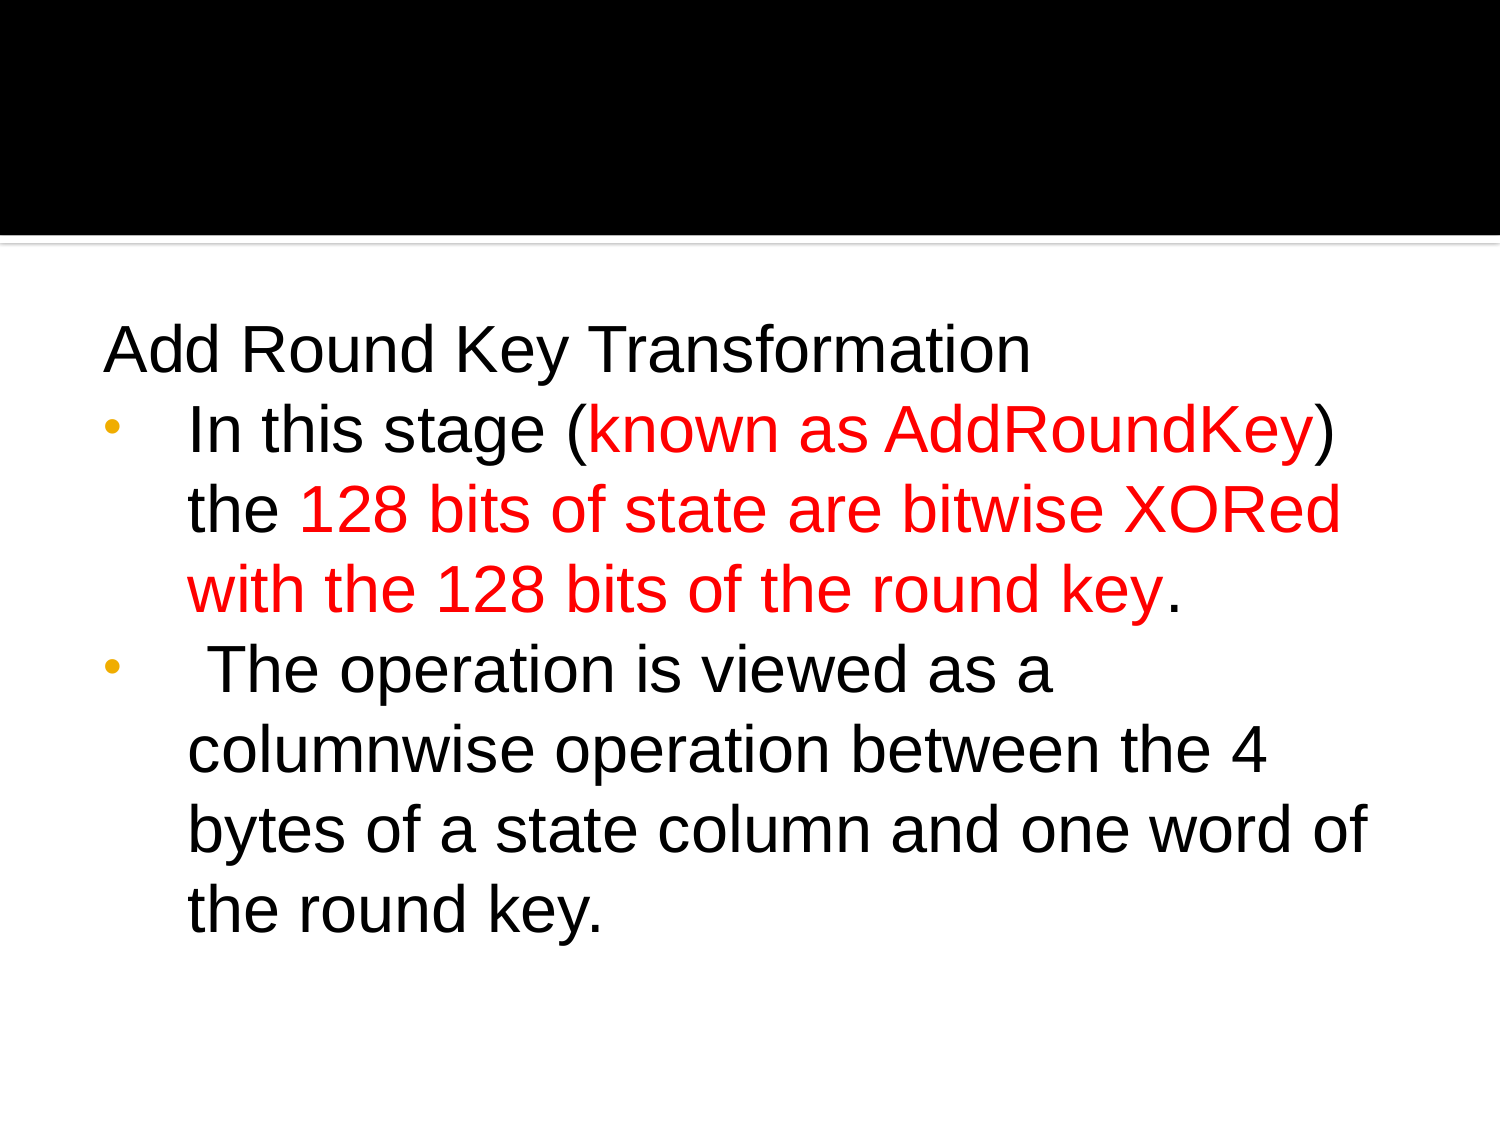

#
Add Round Key Transformation
In this stage (known as AddRoundKey) the 128 bits of state are bitwise XORed with the 128 bits of the round key.
 The operation is viewed as a columnwise operation between the 4 bytes of a state column and one word of the round key.